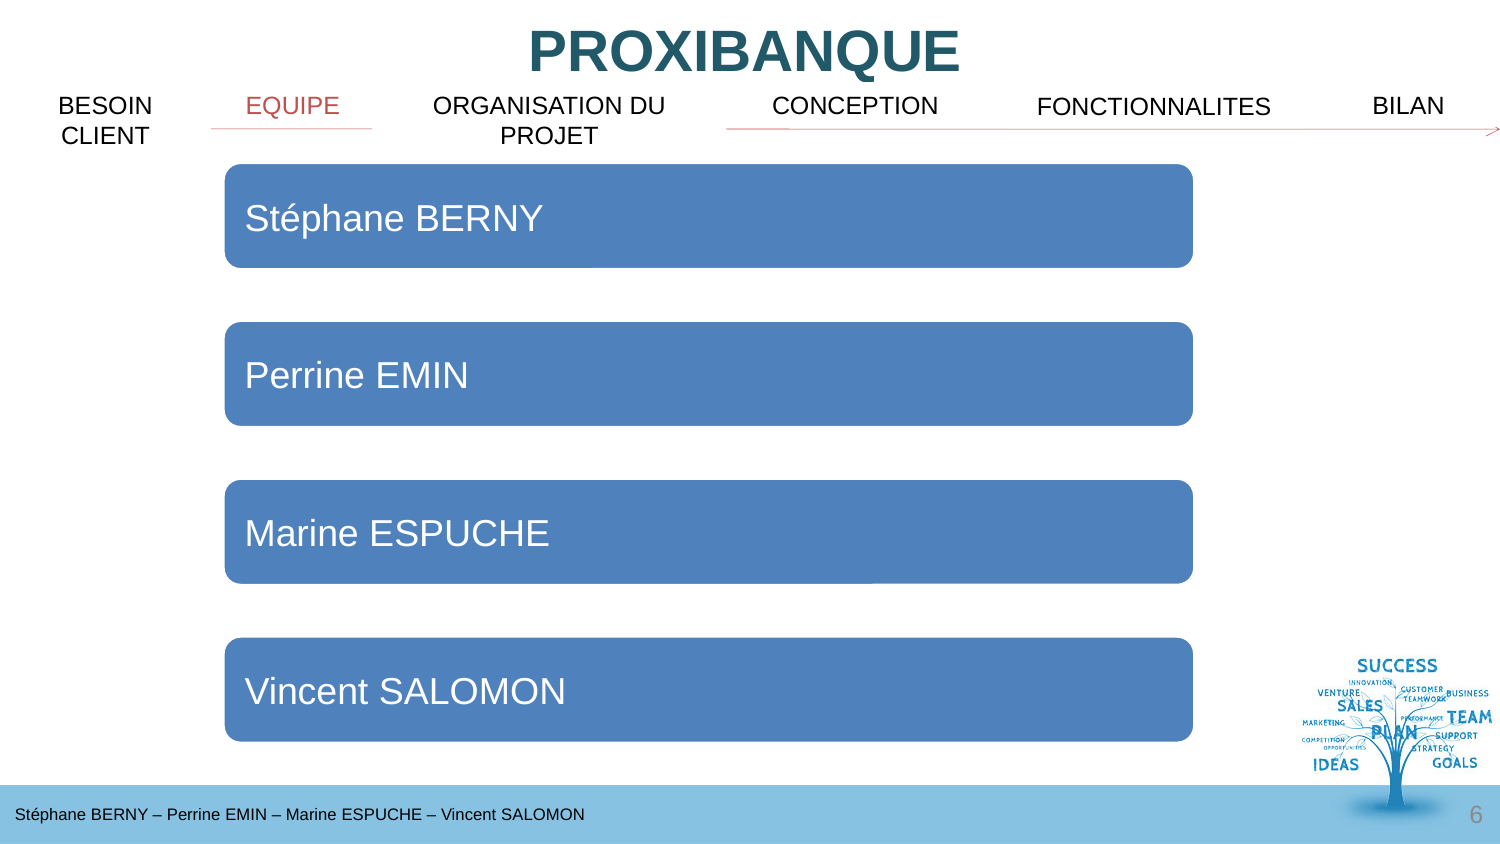

# PROXIBANQUE
BESOIN CLIENT
EQUIPE
ORGANISATION DU PROJET
CONCEPTION
BILAN
FONCTIONNALITES
Stéphane BERNY
Perrine EMIN
Marine ESPUCHE
Vincent SALOMON
6
Stéphane BERNY – Perrine EMIN – Marine ESPUCHE – Vincent SALOMON